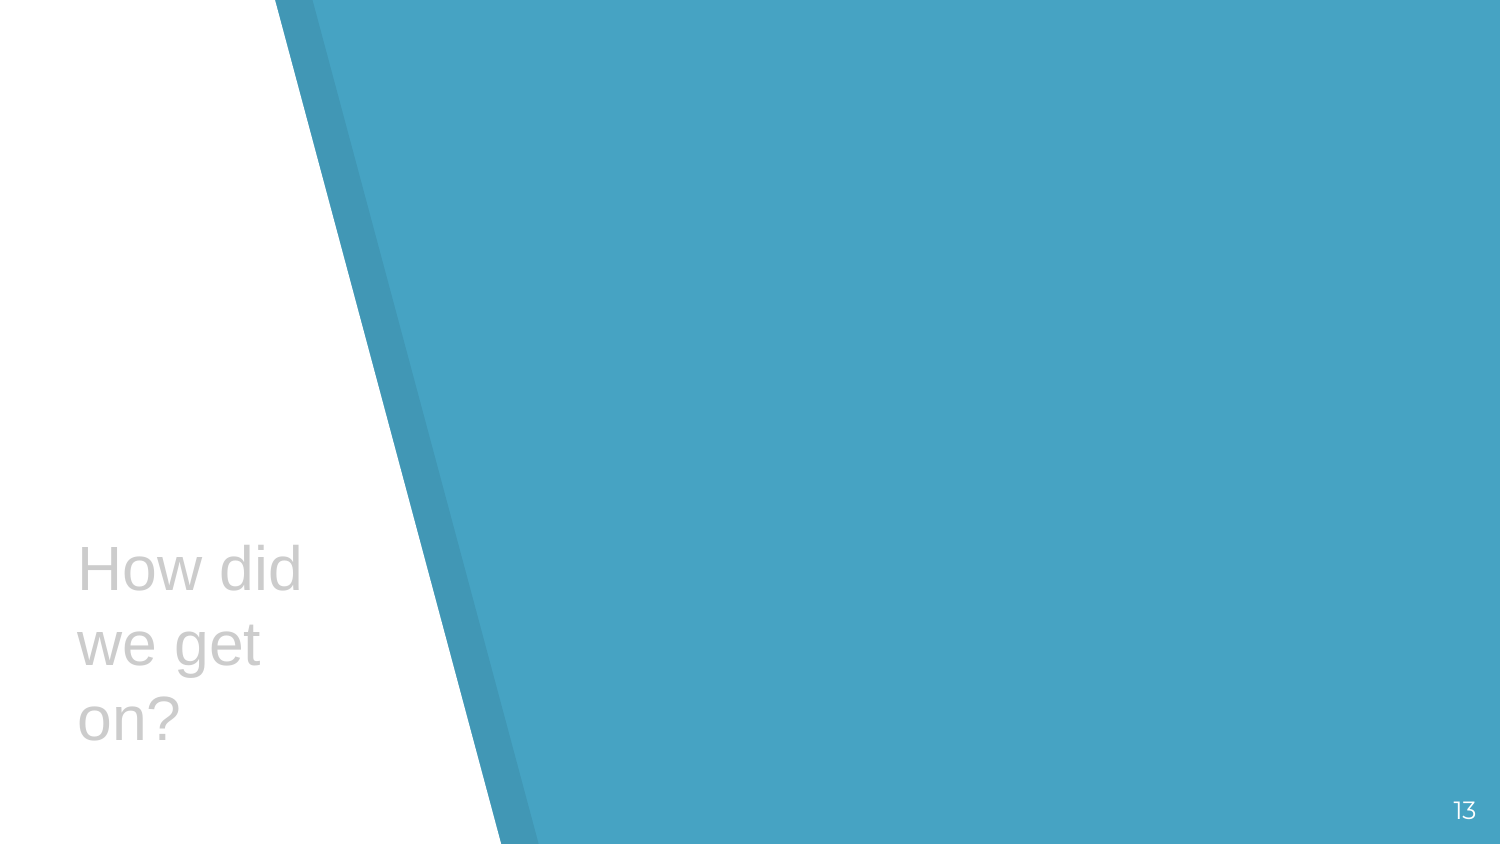

# How did we get on?
13